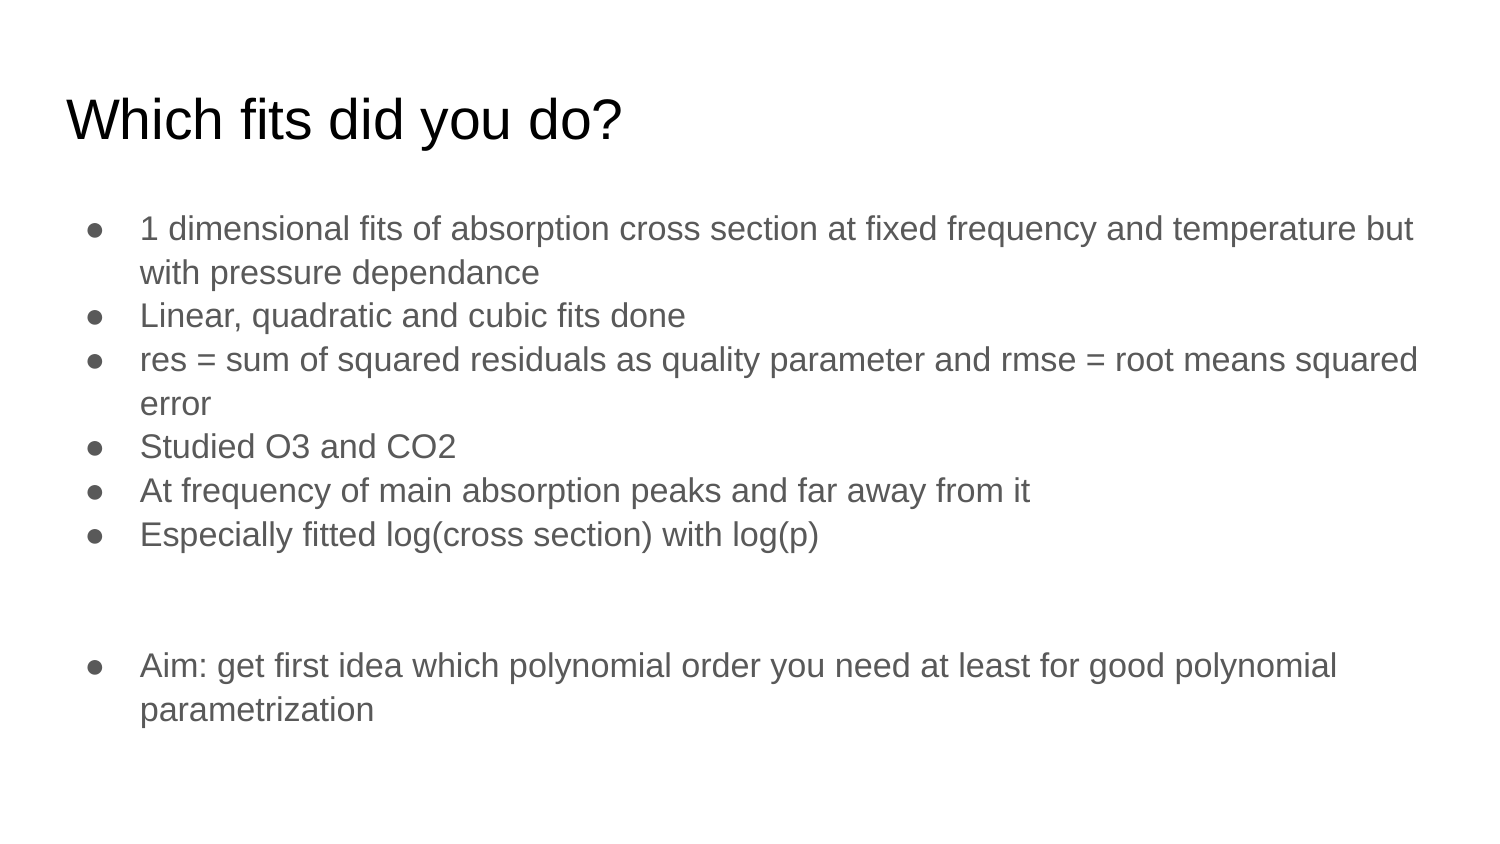

# Which fits did you do?
1 dimensional fits of absorption cross section at fixed frequency and temperature but with pressure dependance
Linear, quadratic and cubic fits done
res = sum of squared residuals as quality parameter and rmse = root means squared error
Studied O3 and CO2
At frequency of main absorption peaks and far away from it
Especially fitted log(cross section) with log(p)

Aim: get first idea which polynomial order you need at least for good polynomial parametrization